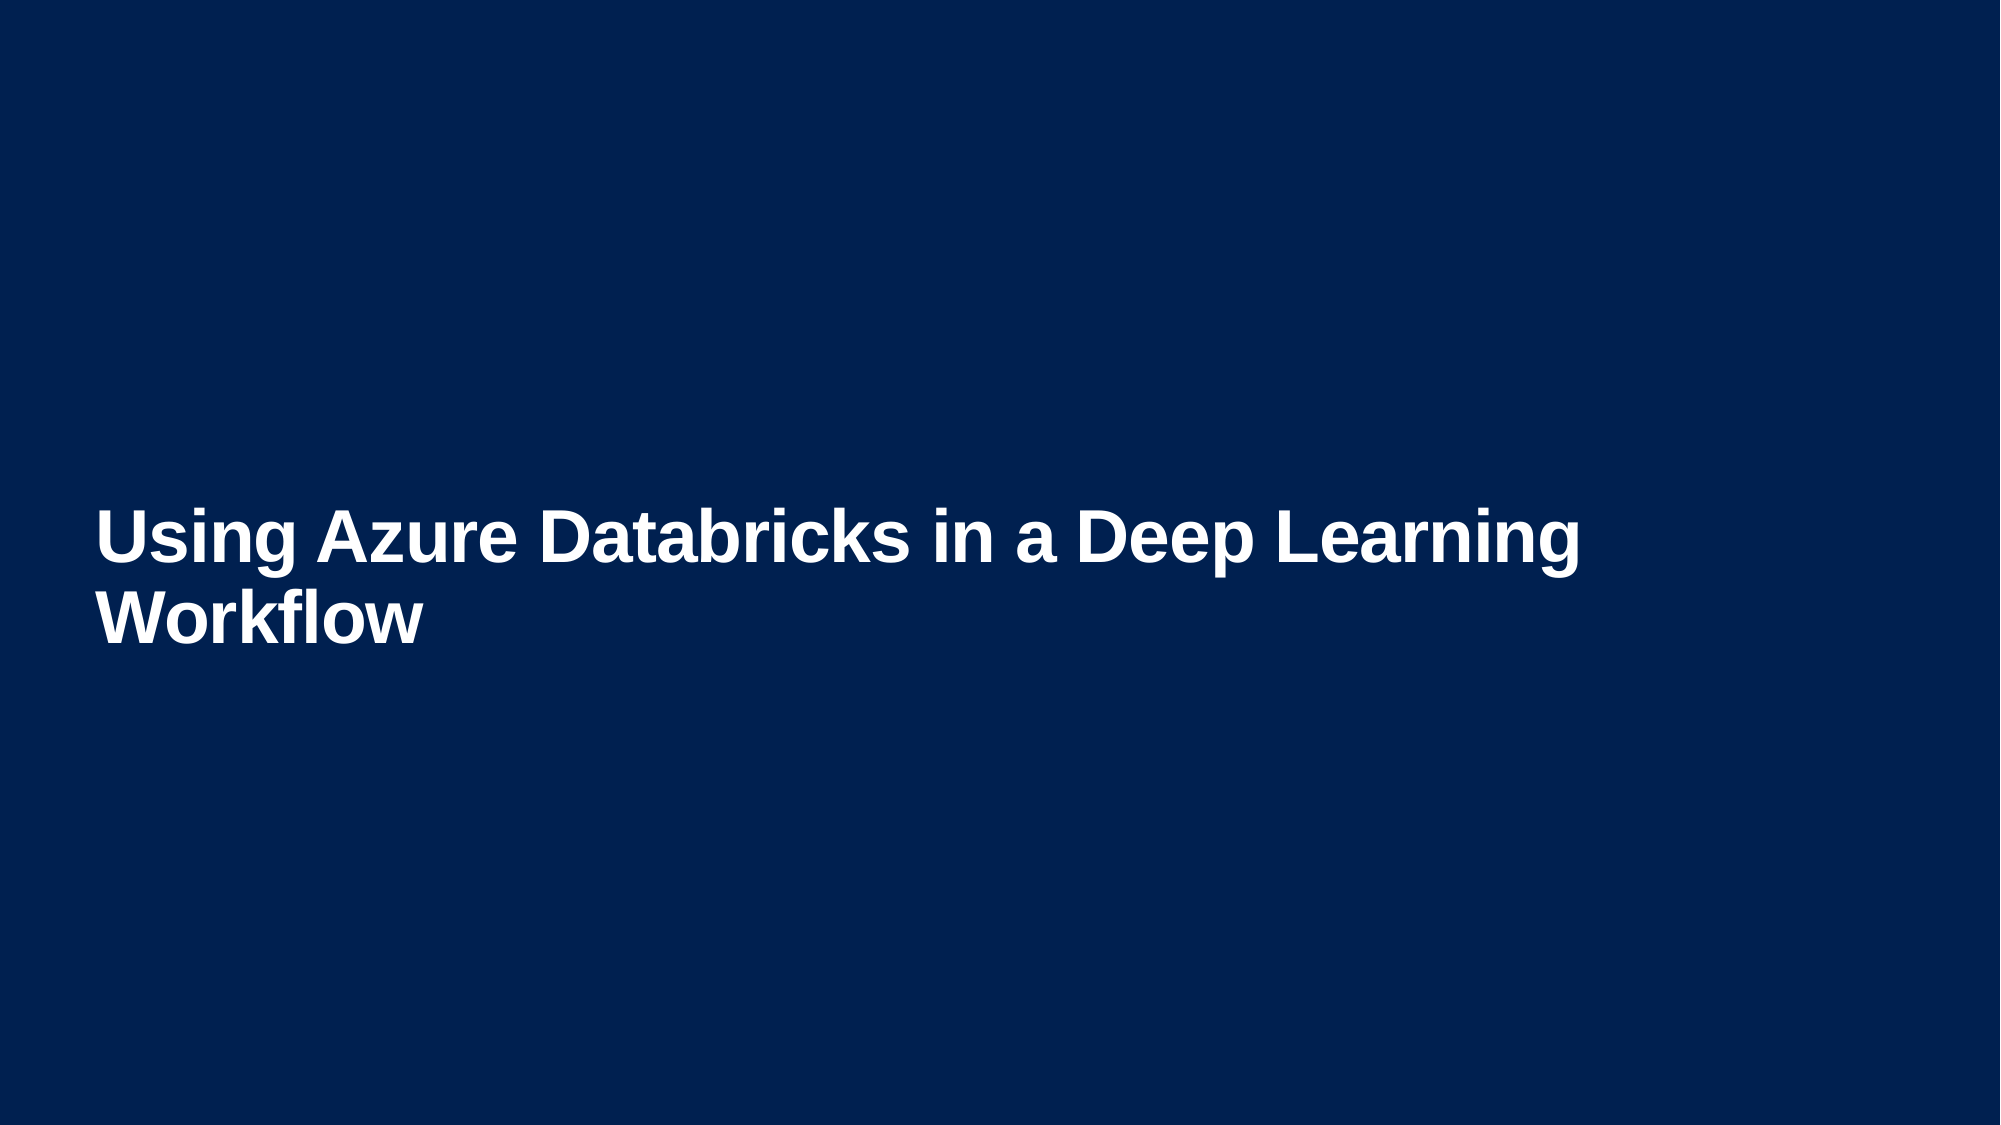

# Using Azure Databricks in a Deep Learning Workflow